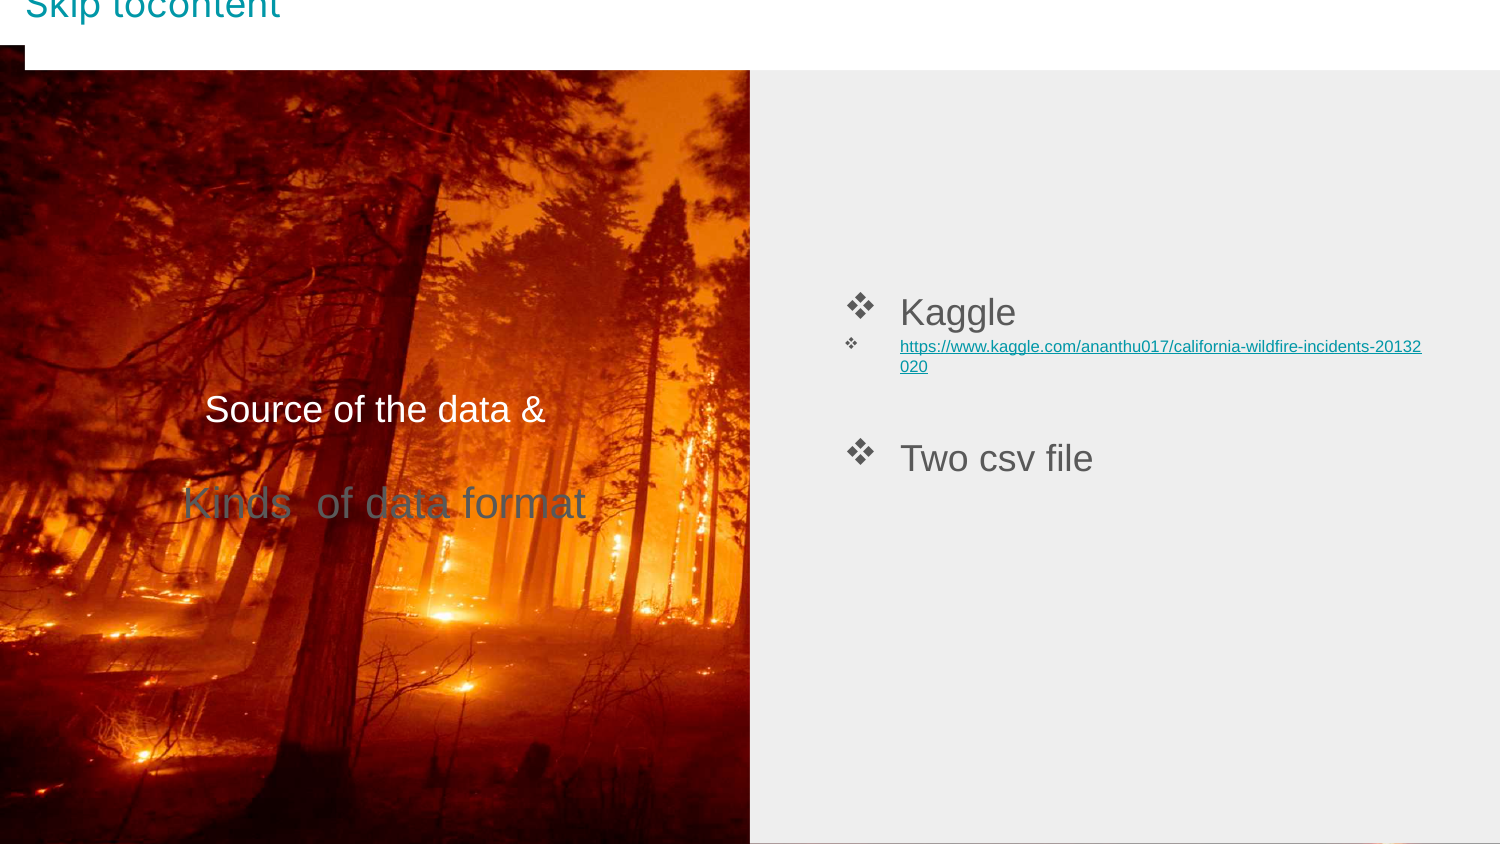

Skip to
content

Skip to
content

Kaggle
https://www.kaggle.com/ananthu017/california-wildfire-incidents-20132020

Two csv file

# Source of the data &

Kinds  of data format